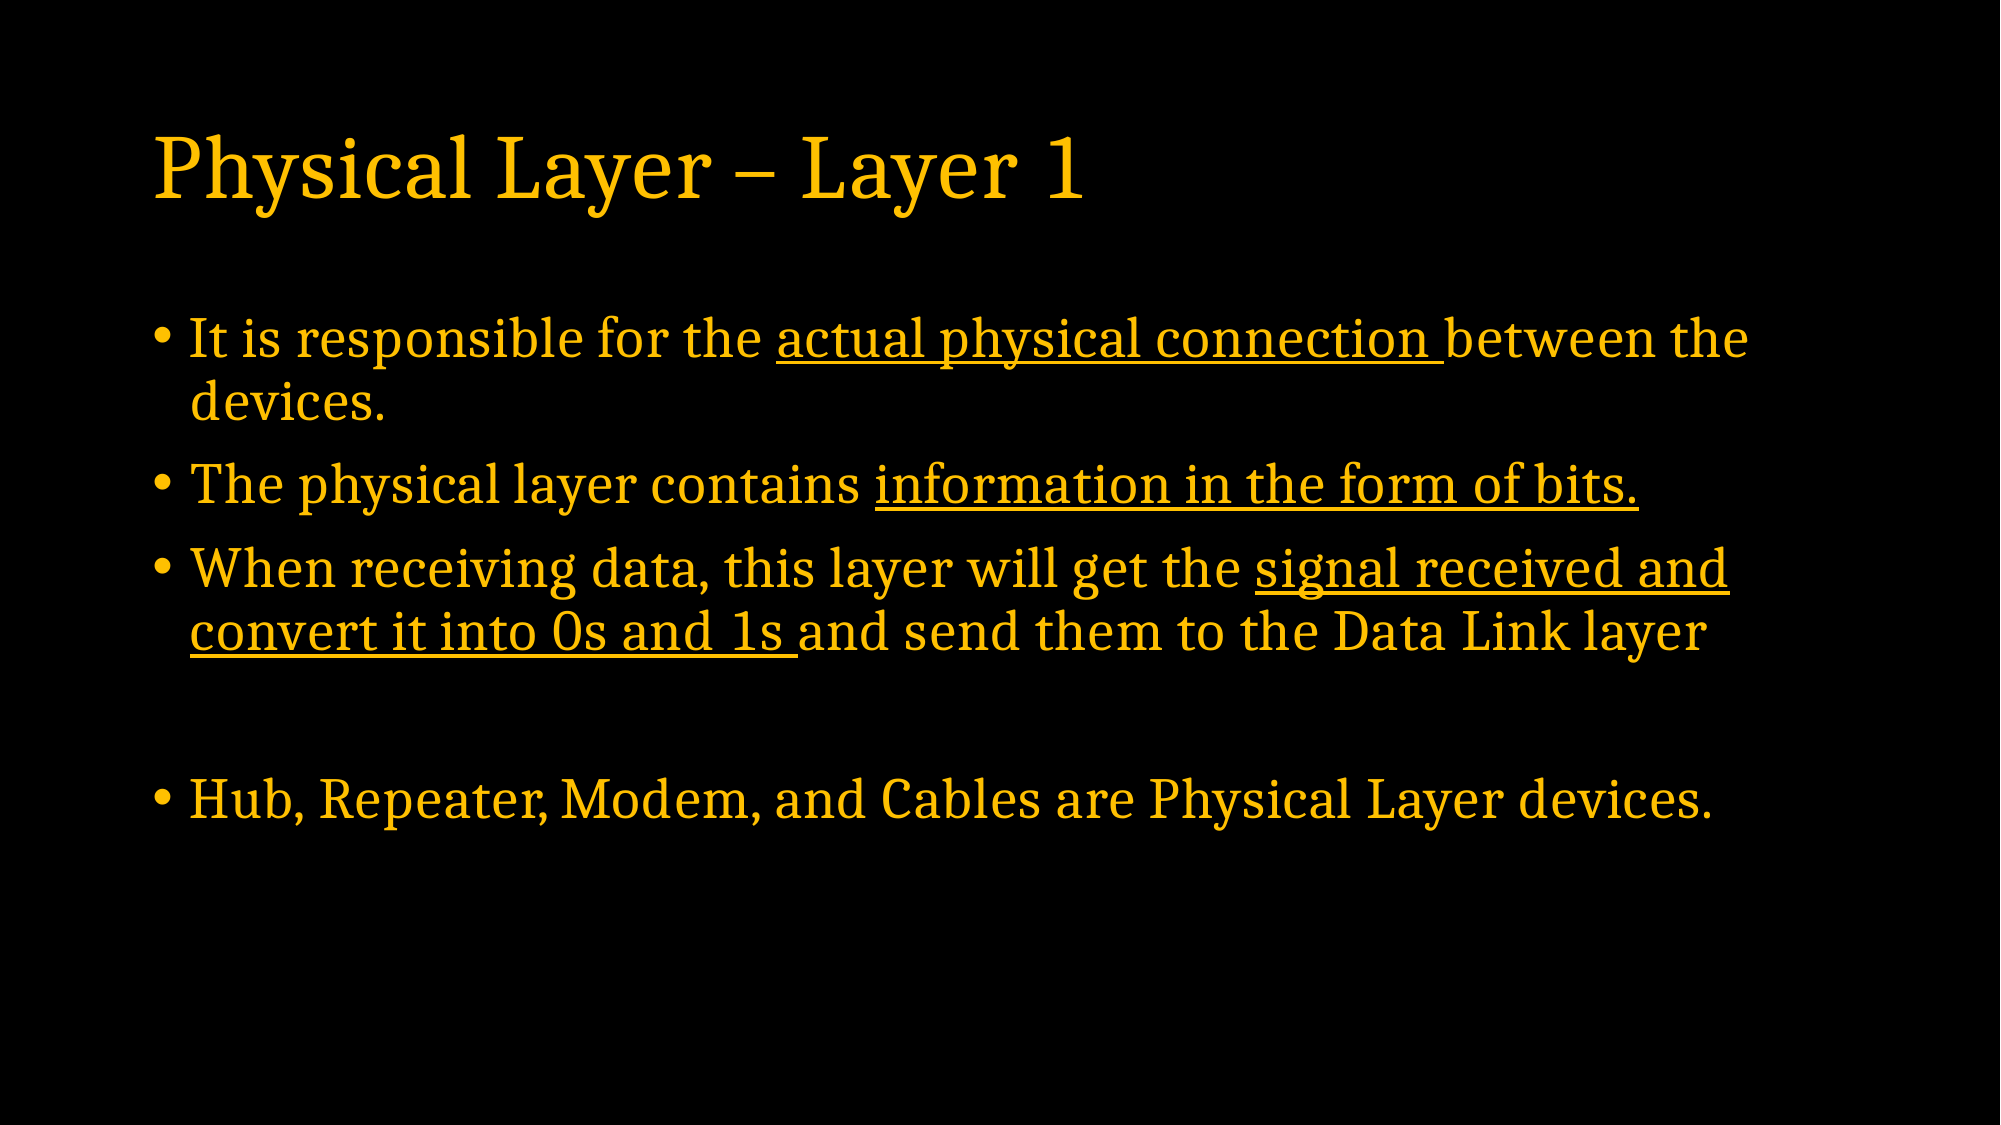

# Physical Layer – Layer 1
It is responsible for the actual physical connection between the devices.
The physical layer contains information in the form of bits.
When receiving data, this layer will get the signal received and convert it into 0s and 1s and send them to the Data Link layer

Hub, Repeater, Modem, and Cables are Physical Layer devices.